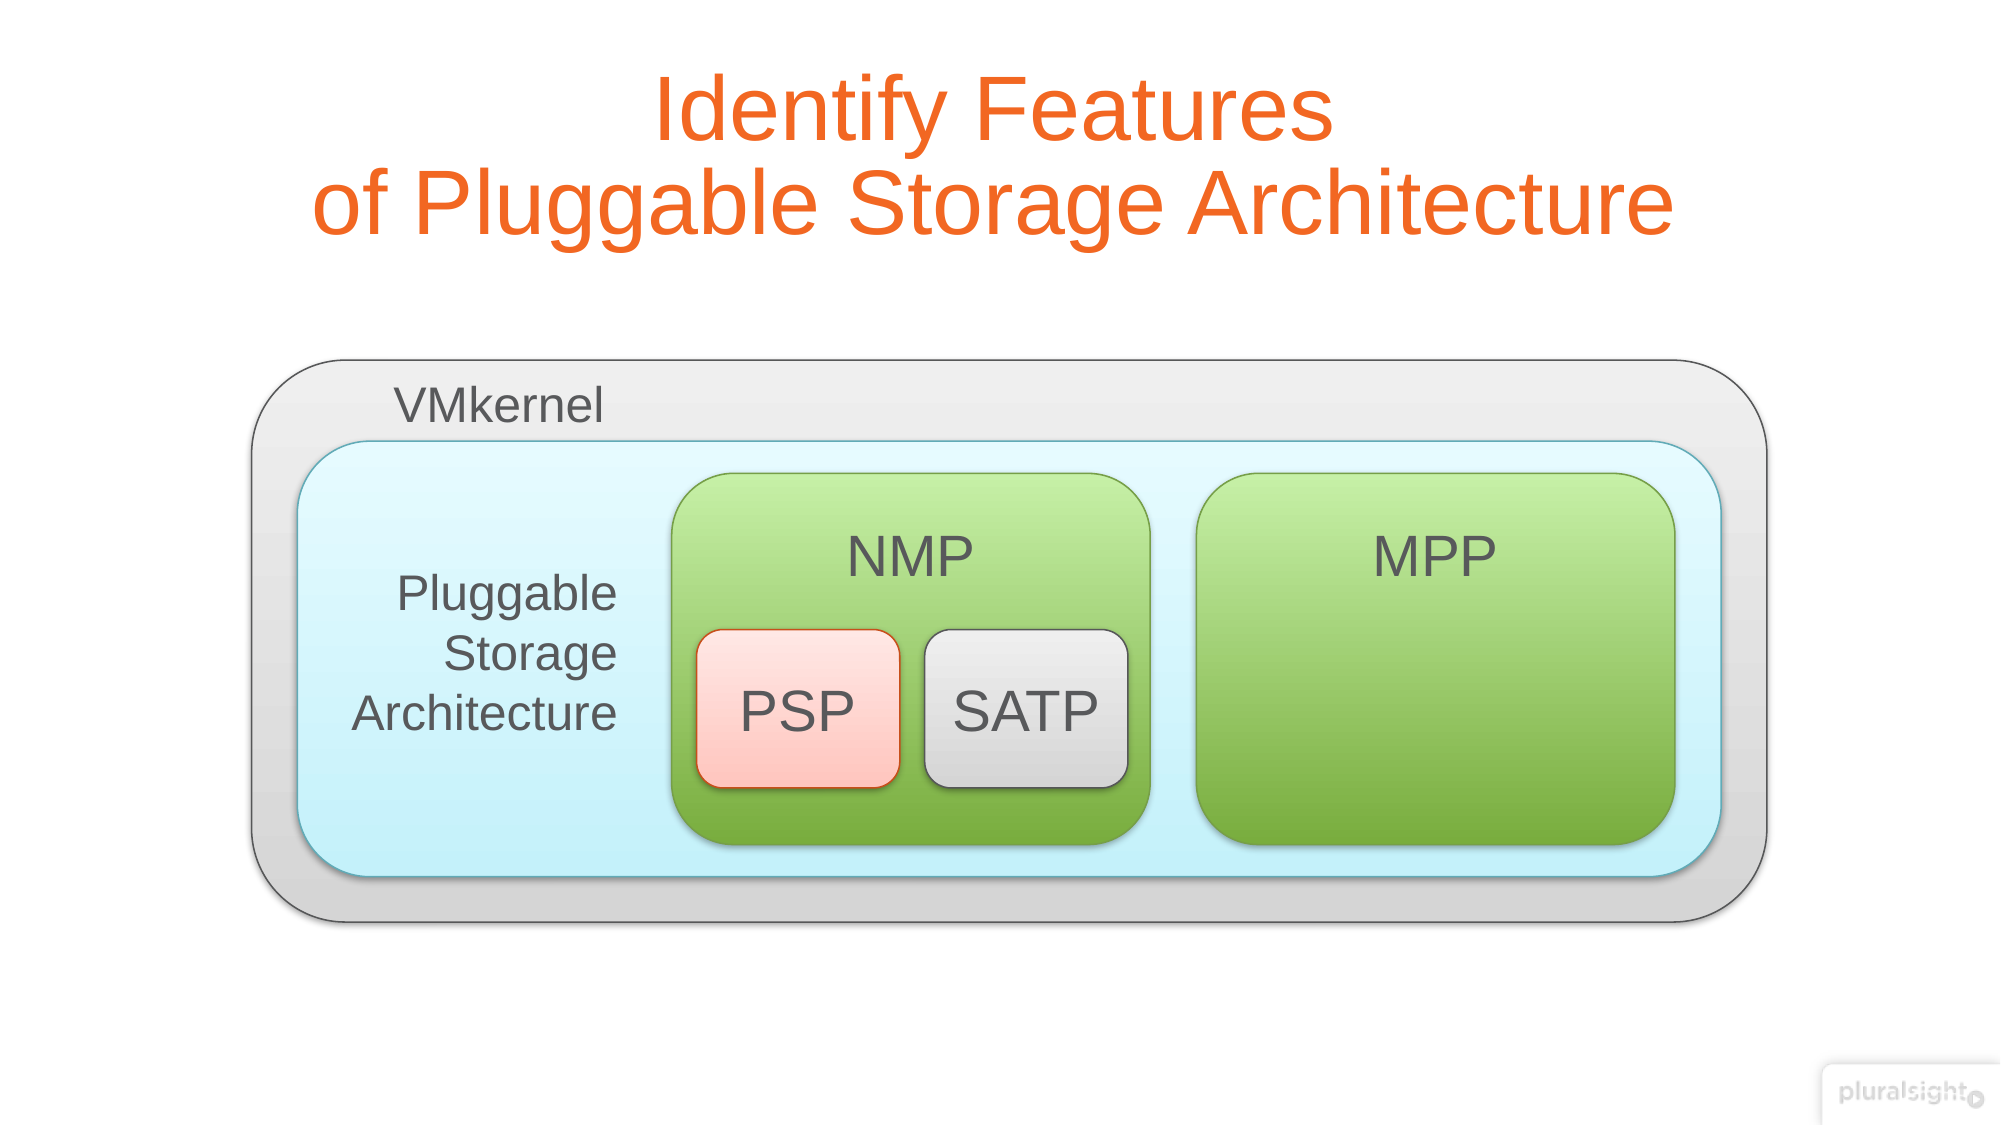

# Identify Features of Pluggable Storage Architecture

VMkernel

NMP
MPP
Pluggable
Storage
Architecture

PSP
SATP